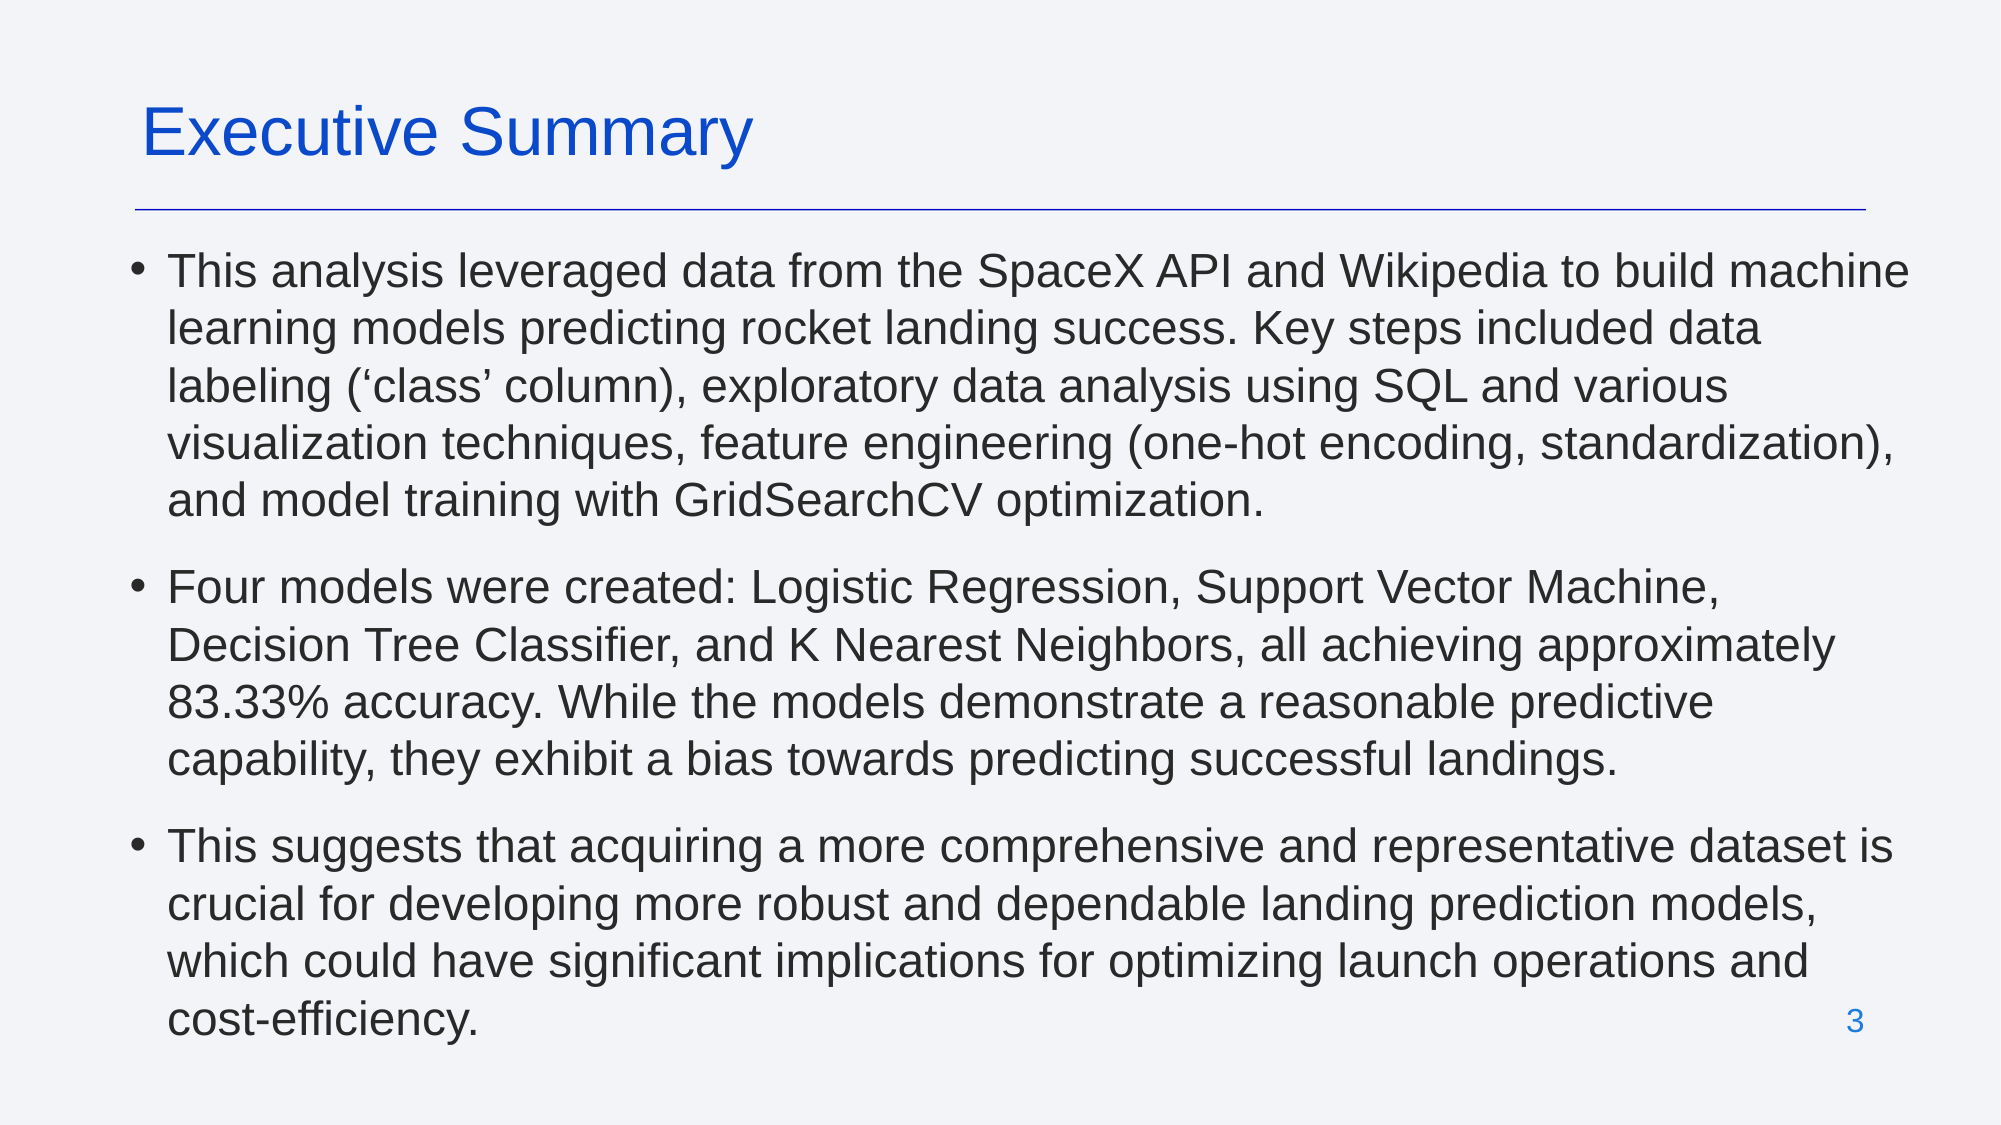

Executive Summary
This analysis leveraged data from the SpaceX API and Wikipedia to build machine learning models predicting rocket landing success. Key steps included data labeling (‘class’ column), exploratory data analysis using SQL and various visualization techniques, feature engineering (one-hot encoding, standardization), and model training with GridSearchCV optimization.
Four models were created: Logistic Regression, Support Vector Machine, Decision Tree Classifier, and K Nearest Neighbors, all achieving approximately 83.33% accuracy. While the models demonstrate a reasonable predictive capability, they exhibit a bias towards predicting successful landings.
This suggests that acquiring a more comprehensive and representative dataset is crucial for developing more robust and dependable landing prediction models, which could have significant implications for optimizing launch operations and cost-efficiency.
3